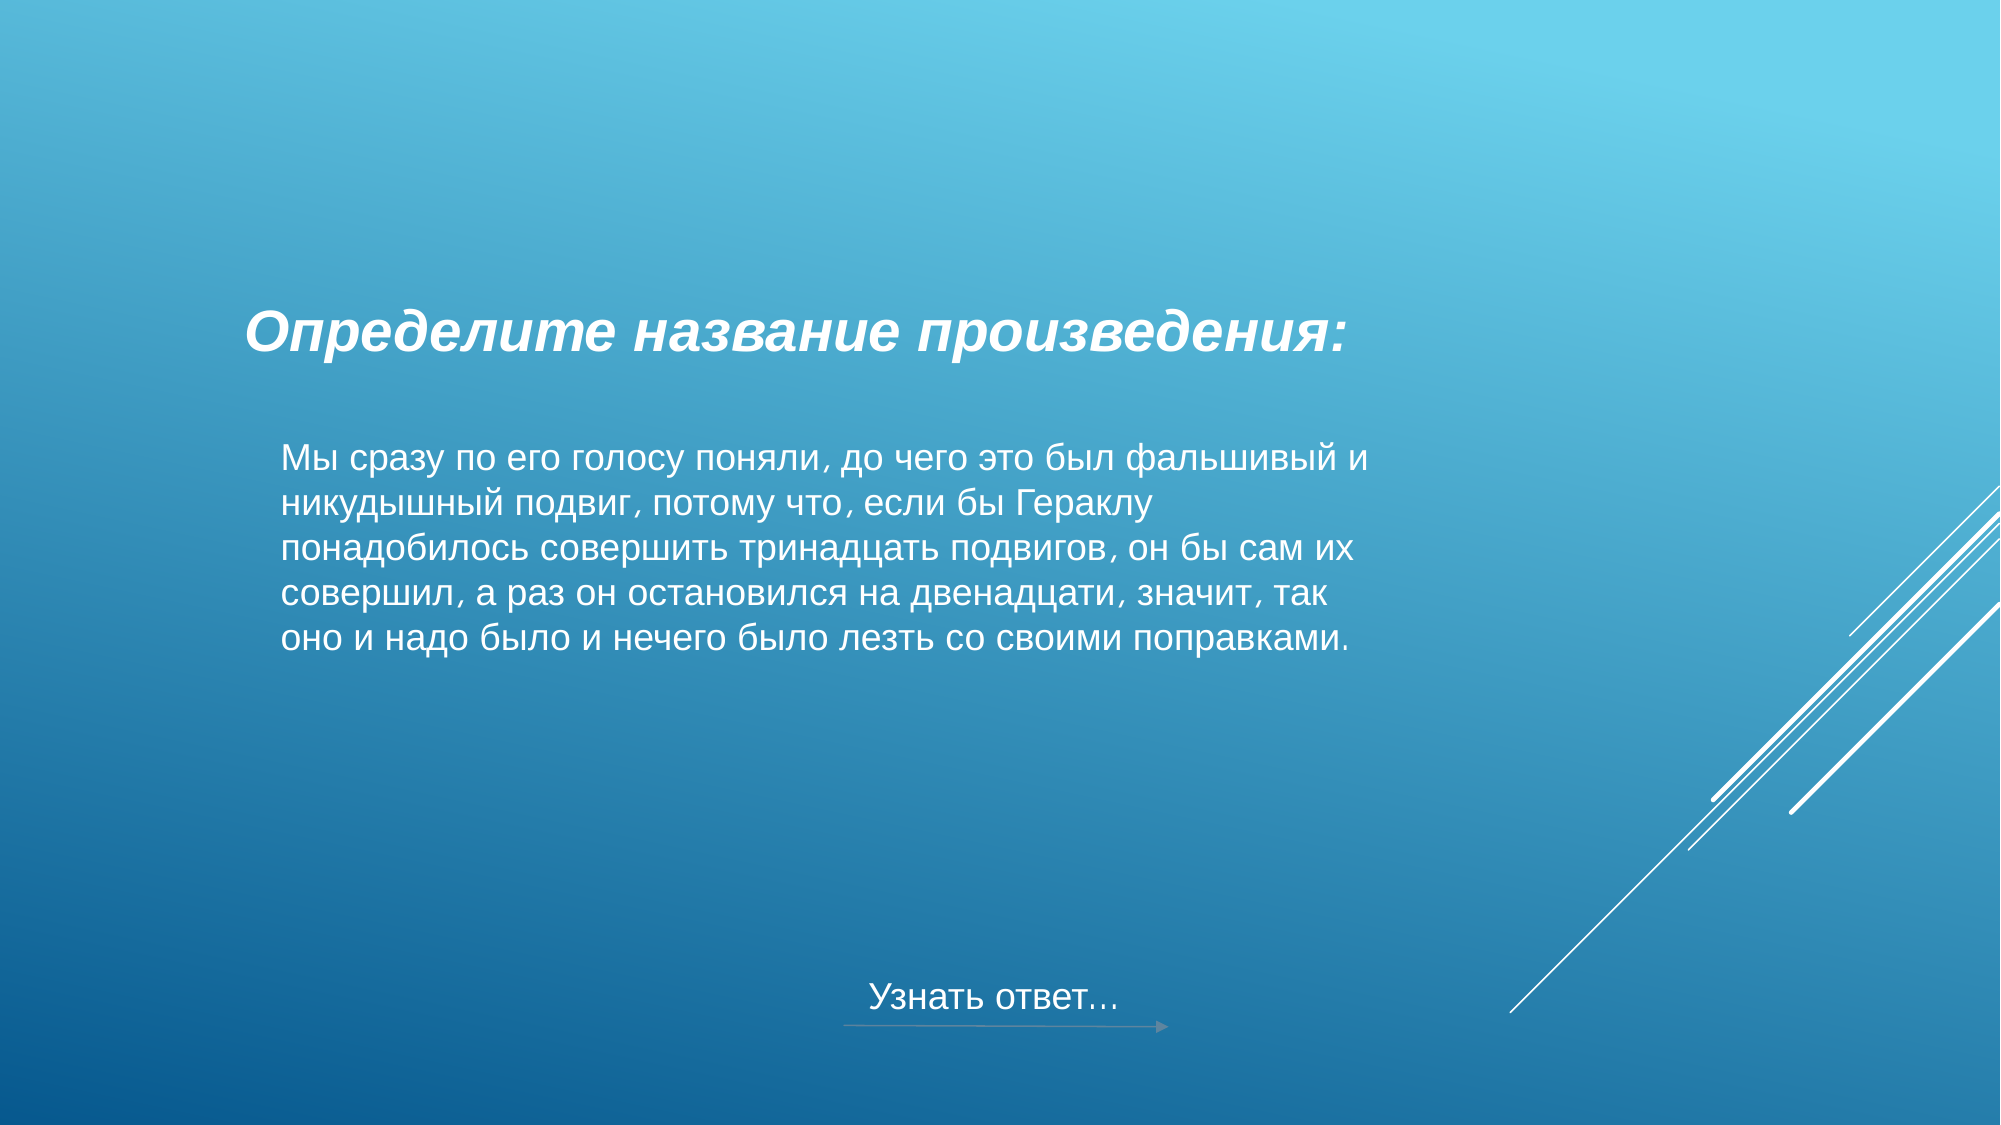

Определите название произведения:

Мы сразу по его голосу поняли, до чего это был фальшивый и никудышный подвиг, потому что, если бы Гераклу понадобилось совершить тринадцать подвигов, он бы сам их совершил, а раз он остановился на двенадцати, значит, так оно и надо было и нечего было лезть со своими поправками.
Узнать ответ…